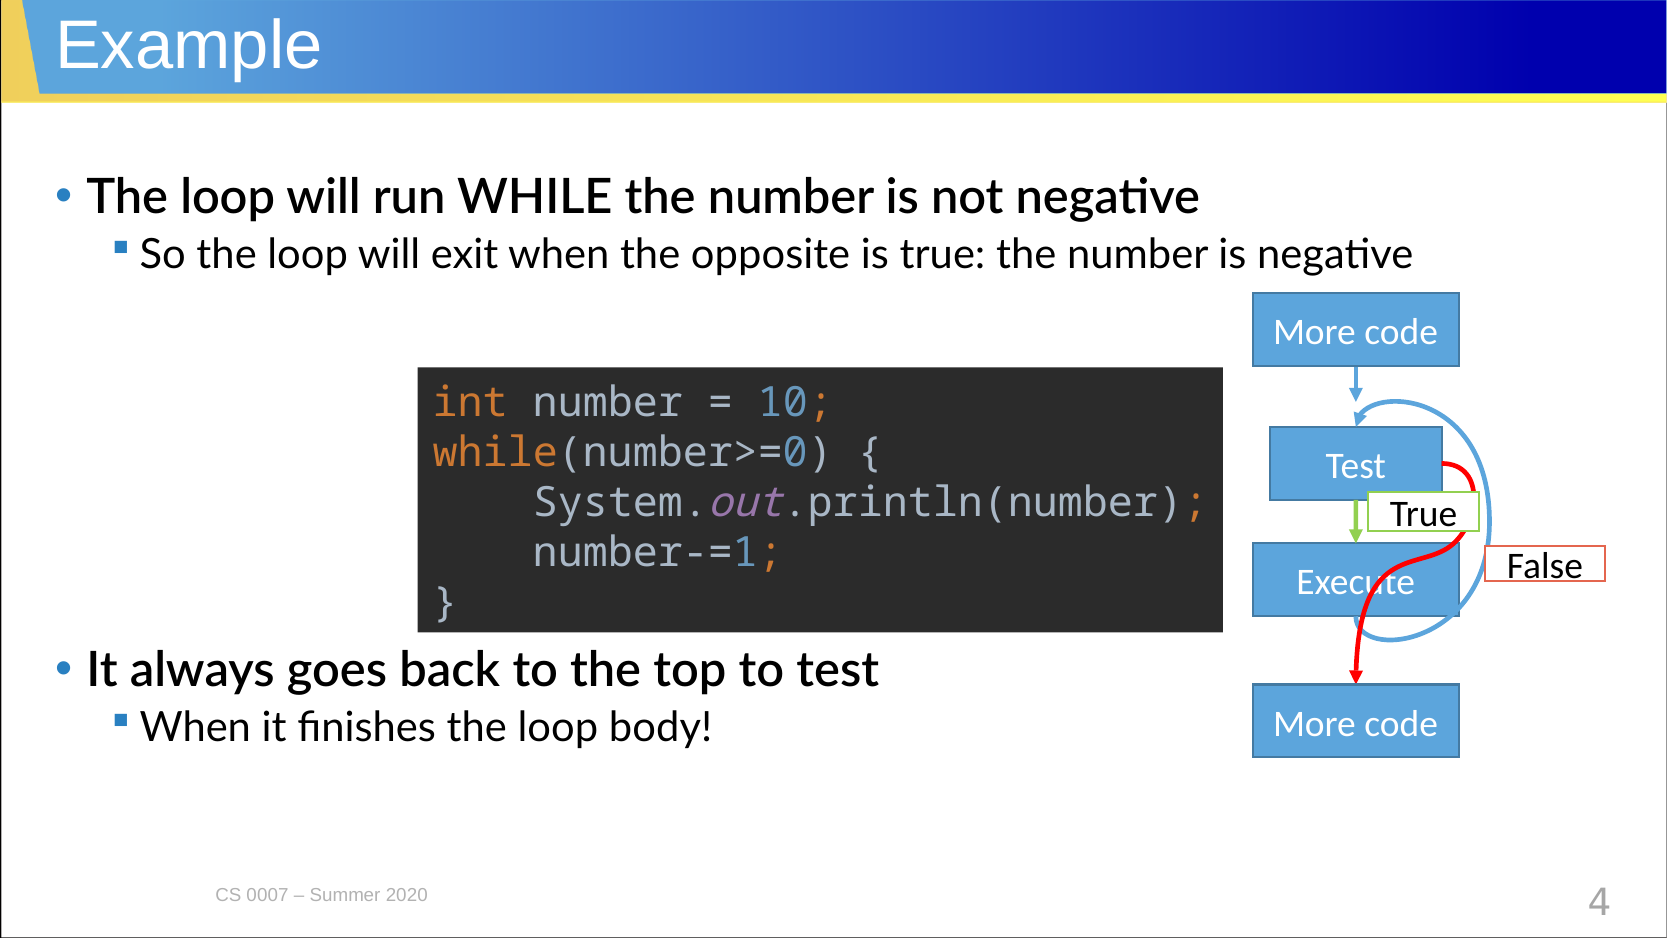

# Example
The loop will run WHILE the number is not negative
So the loop will exit when the opposite is true: the number is negative

It always goes back to the top to test
When it finishes the loop body!
More code
int number = 10;
while(number>=0) {
    System.out.println(number);
    number-=1;
}
Test
True
Execute
False
More code
CS 0007 – Summer 2020
4